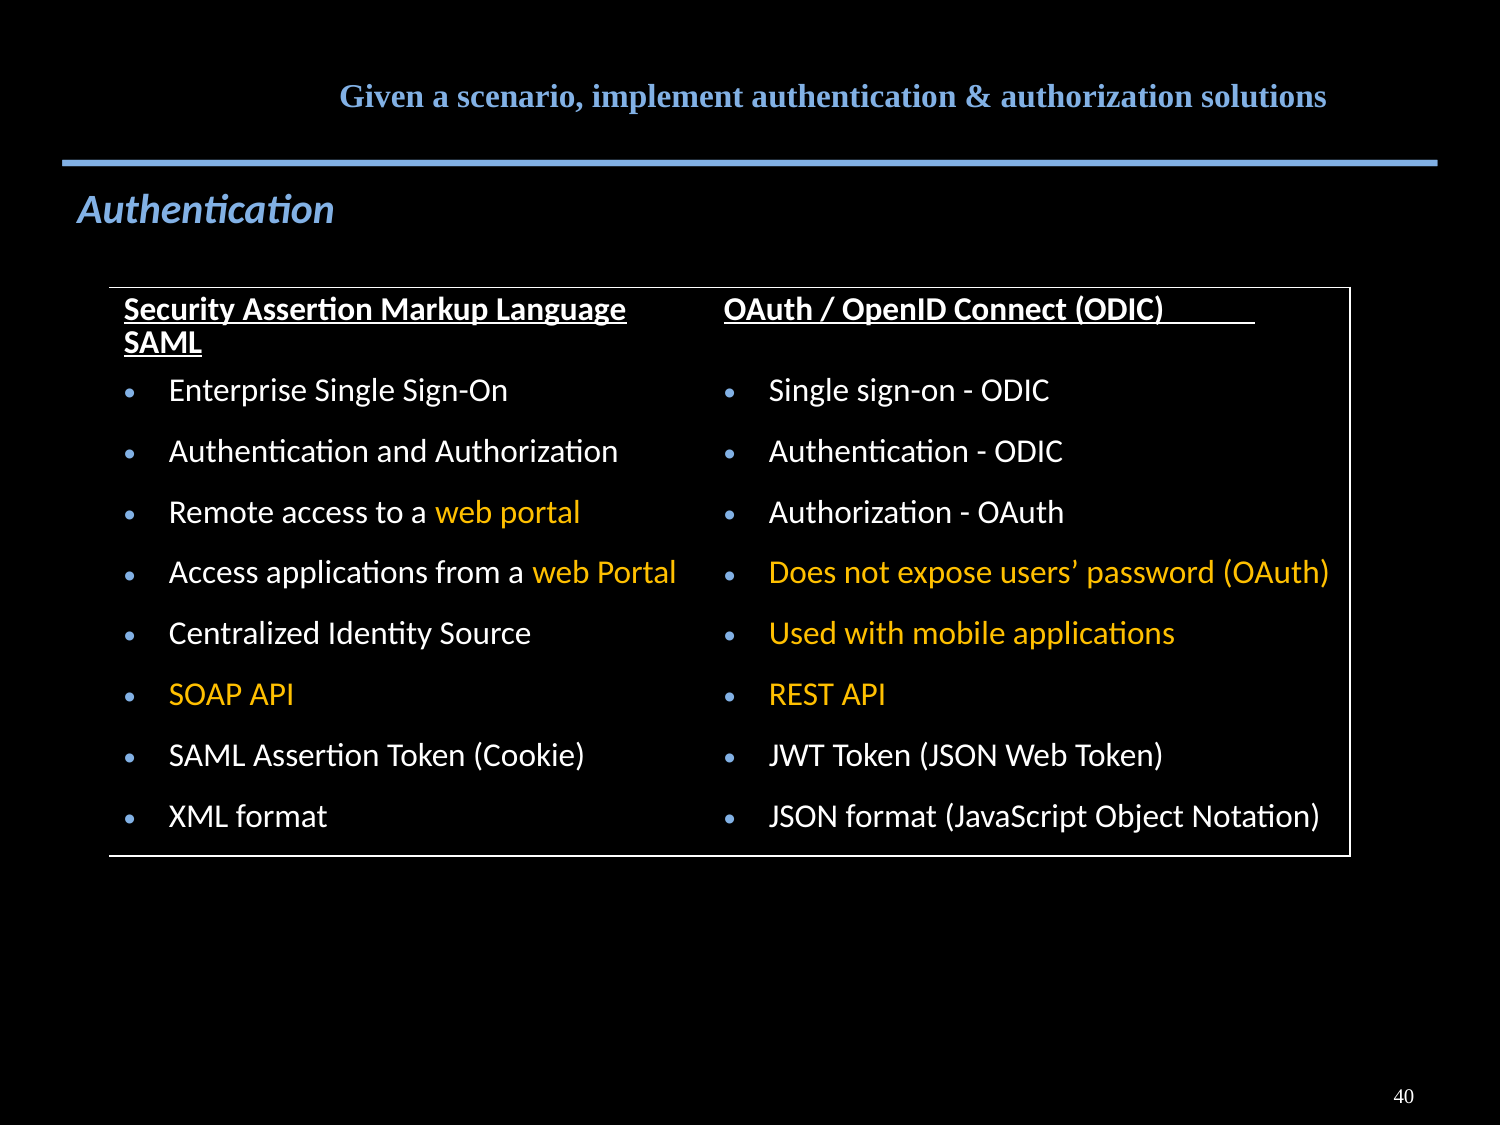

# Given a scenario, implement authentication & authorization solutions
Authentication

| Security Assertion Markup Language SAML | OAuth / OpenID Connect (ODIC) |
| --- | --- |
| Enterprise Single Sign-On | Single sign-on - ODIC |
| Authentication and Authorization | Authentication - ODIC |
| Remote access to a web portal | Authorization - OAuth |
| Access applications from a web Portal | Does not expose users’ password (OAuth) |
| Centralized Identity Source | Used with mobile applications |
| SOAP API | REST API |
| SAML Assertion Token (Cookie) | JWT Token (JSON Web Token) |
| XML format | JSON format (JavaScript Object Notation) |
40